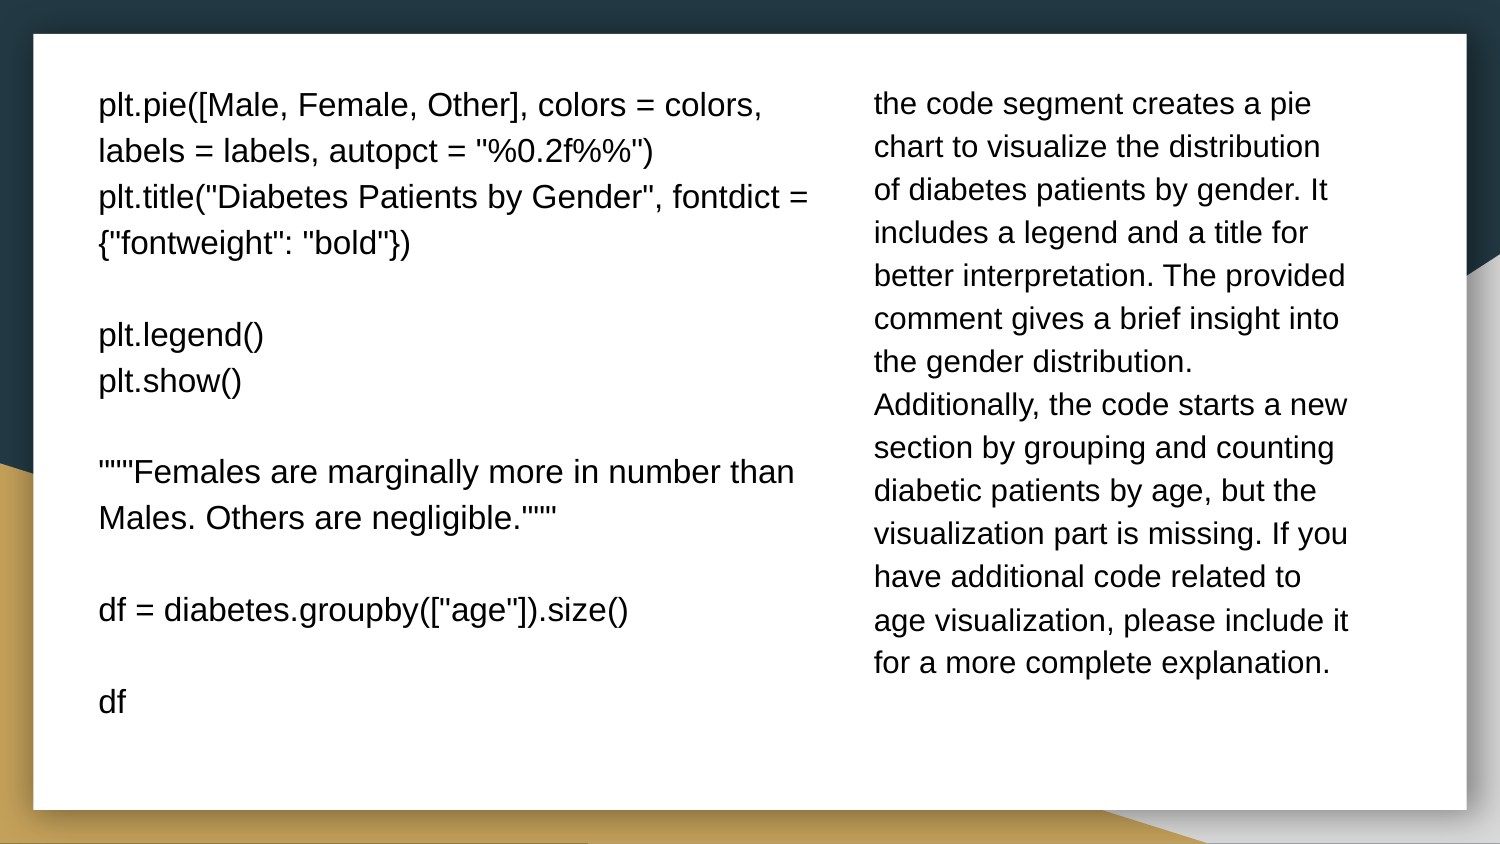

plt.pie([Male, Female, Other], colors = colors, labels = labels, autopct = "%0.2f%%")
plt.title("Diabetes Patients by Gender", fontdict = {"fontweight": "bold"})

plt.legend()
plt.show()

"""Females are marginally more in number than Males. Others are negligible."""

df = diabetes.groupby(["age"]).size()

df

the code segment creates a pie chart to visualize the distribution of diabetes patients by gender. It includes a legend and a title for better interpretation. The provided comment gives a brief insight into the gender distribution. Additionally, the code starts a new section by grouping and counting diabetic patients by age, but the visualization part is missing. If you have additional code related to age visualization, please include it for a more complete explanation.